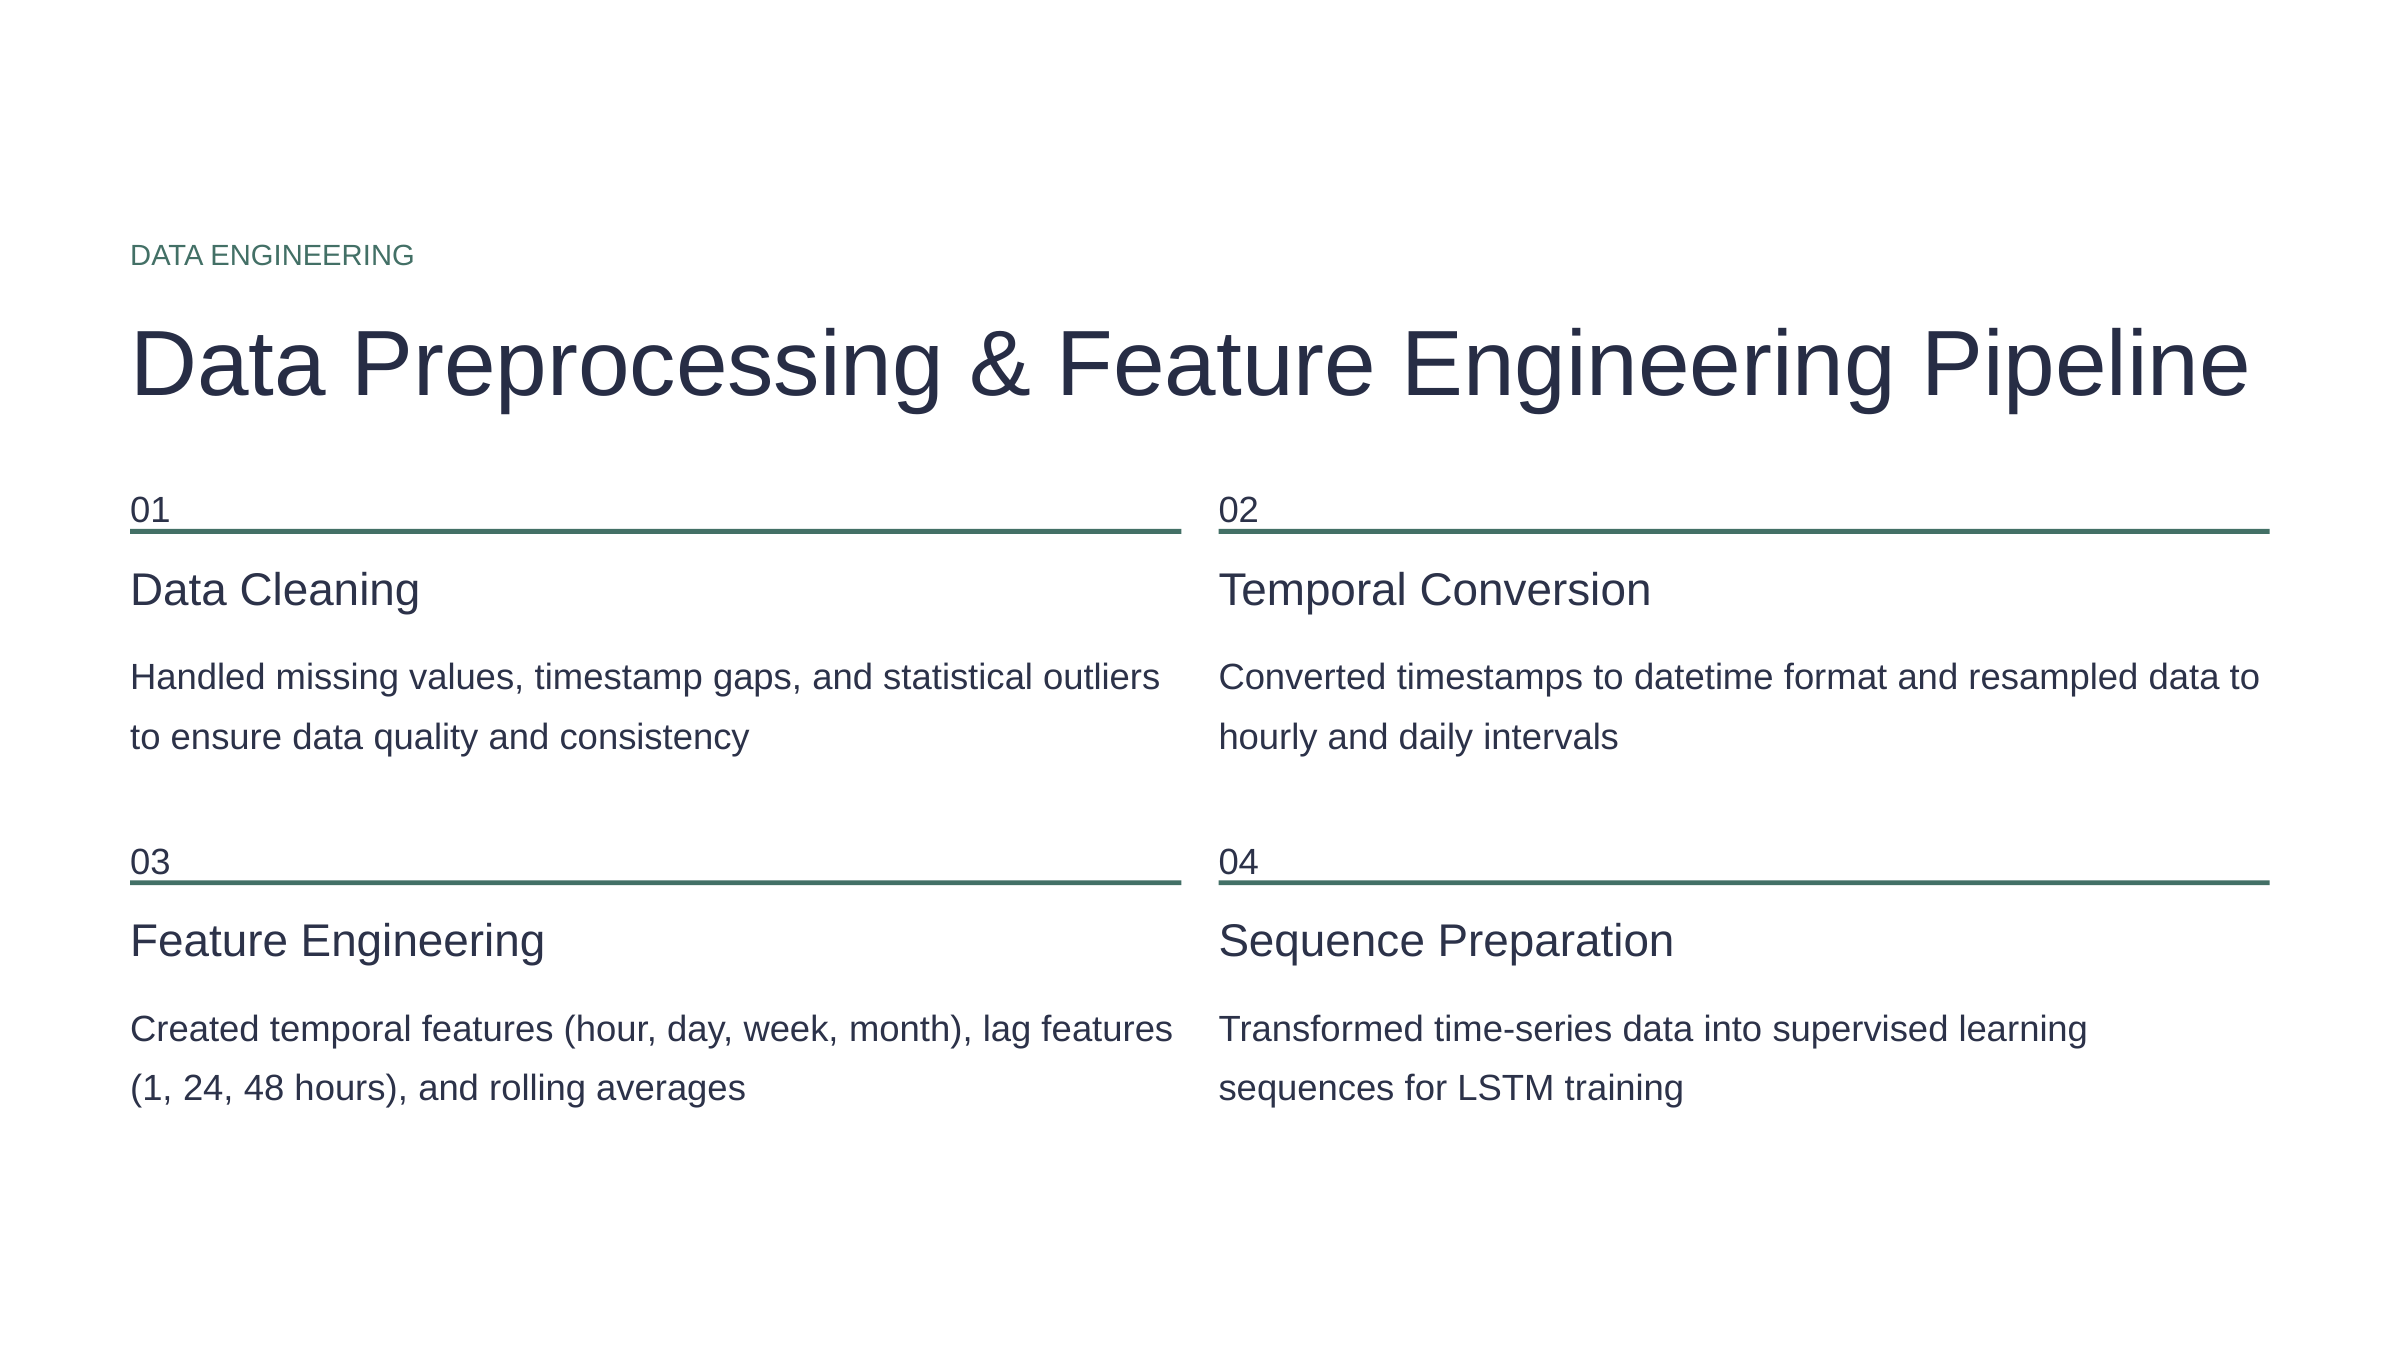

DATA ENGINEERING
Data Preprocessing & Feature Engineering Pipeline
01
02

Data Cleaning
Temporal Conversion
Handled missing values, timestamp gaps, and statistical outliers to ensure data quality and consistency
Converted timestamps to datetime format and resampled data to hourly and daily intervals
03
04

Feature Engineering
Sequence Preparation
Created temporal features (hour, day, week, month), lag features (1, 24, 48 hours), and rolling averages
Transformed time-series data into supervised learning sequences for LSTM training